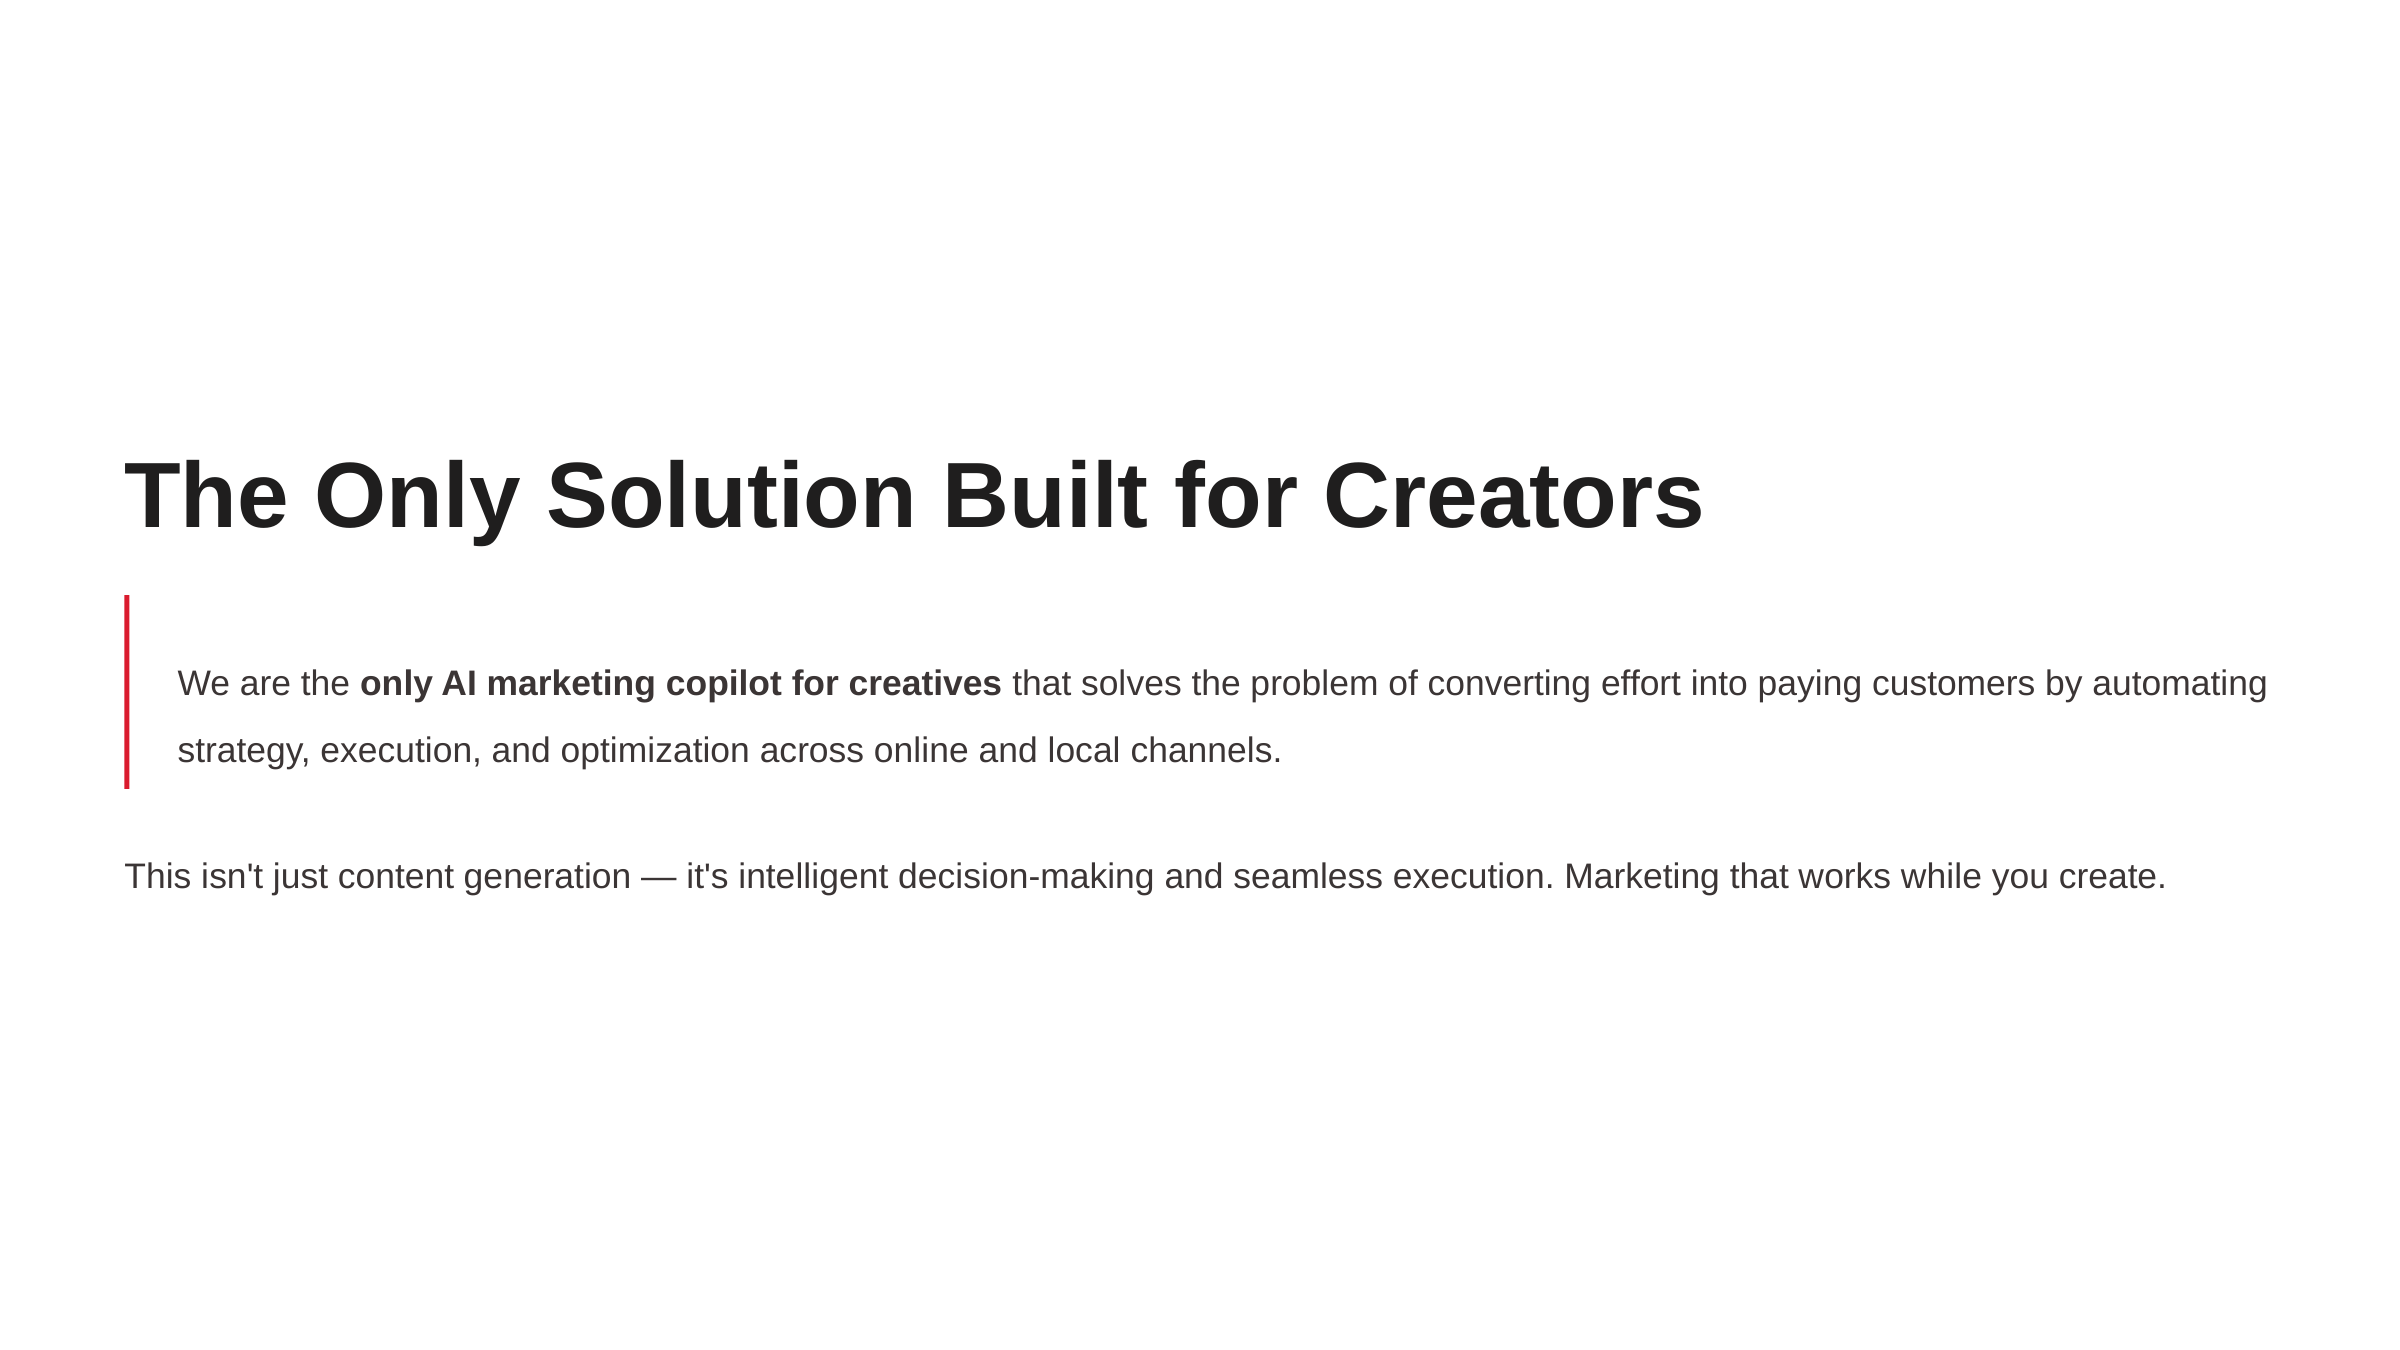

The Only Solution Built for Creators

We are the only AI marketing copilot for creatives that solves the problem of converting effort into paying customers by automating strategy, execution, and optimization across online and local channels.
This isn't just content generation — it's intelligent decision-making and seamless execution. Marketing that works while you create.